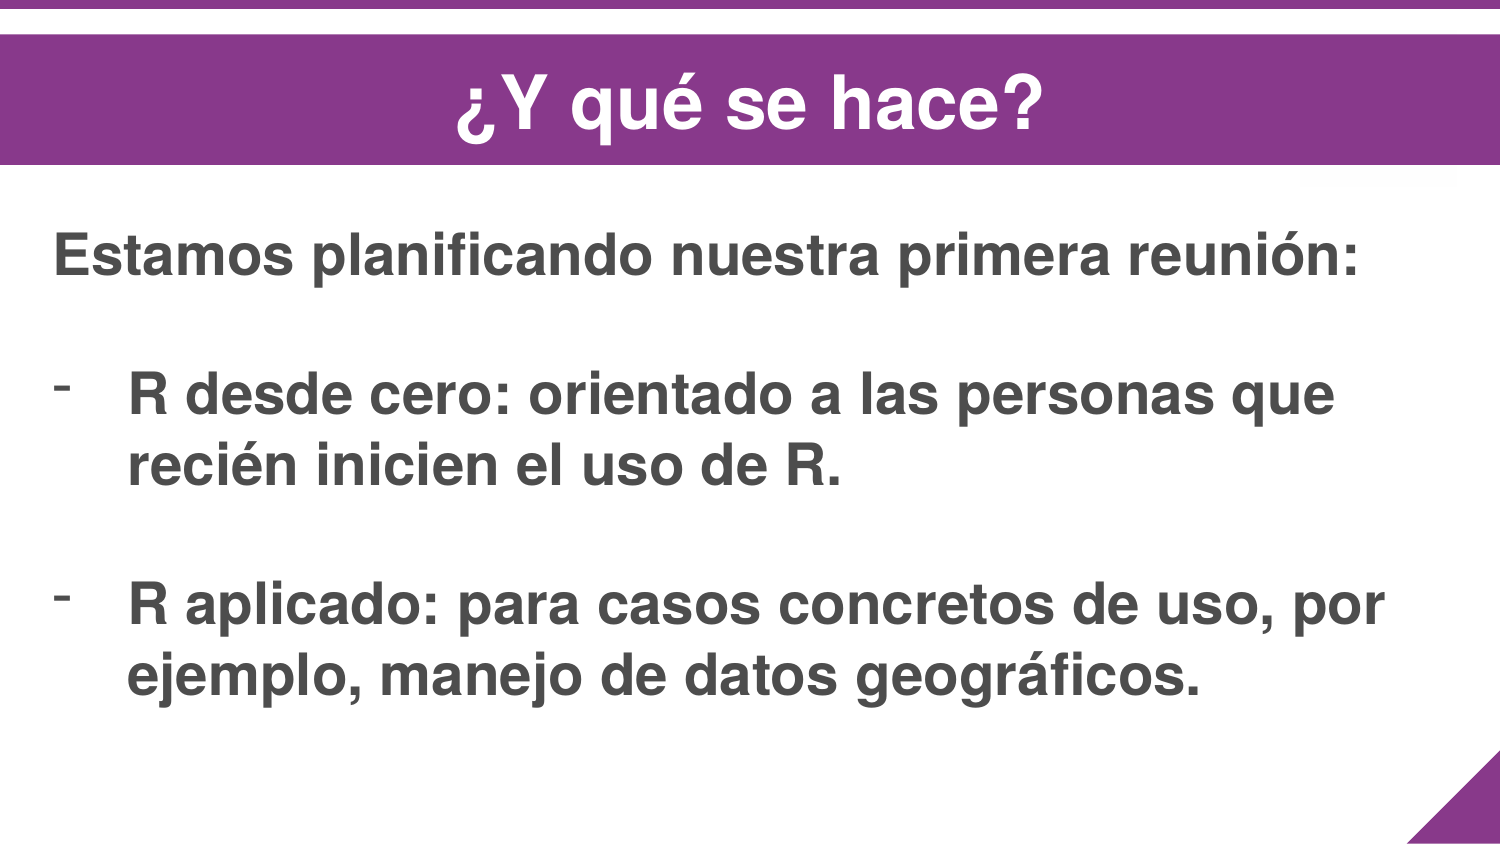

¿Y qué se hace?
Estamos planificando nuestra primera reunión:

R desde cero: orientado a las personas que recién inicien el uso de R.

R aplicado: para casos concretos de uso, por ejemplo, manejo de datos geográficos.